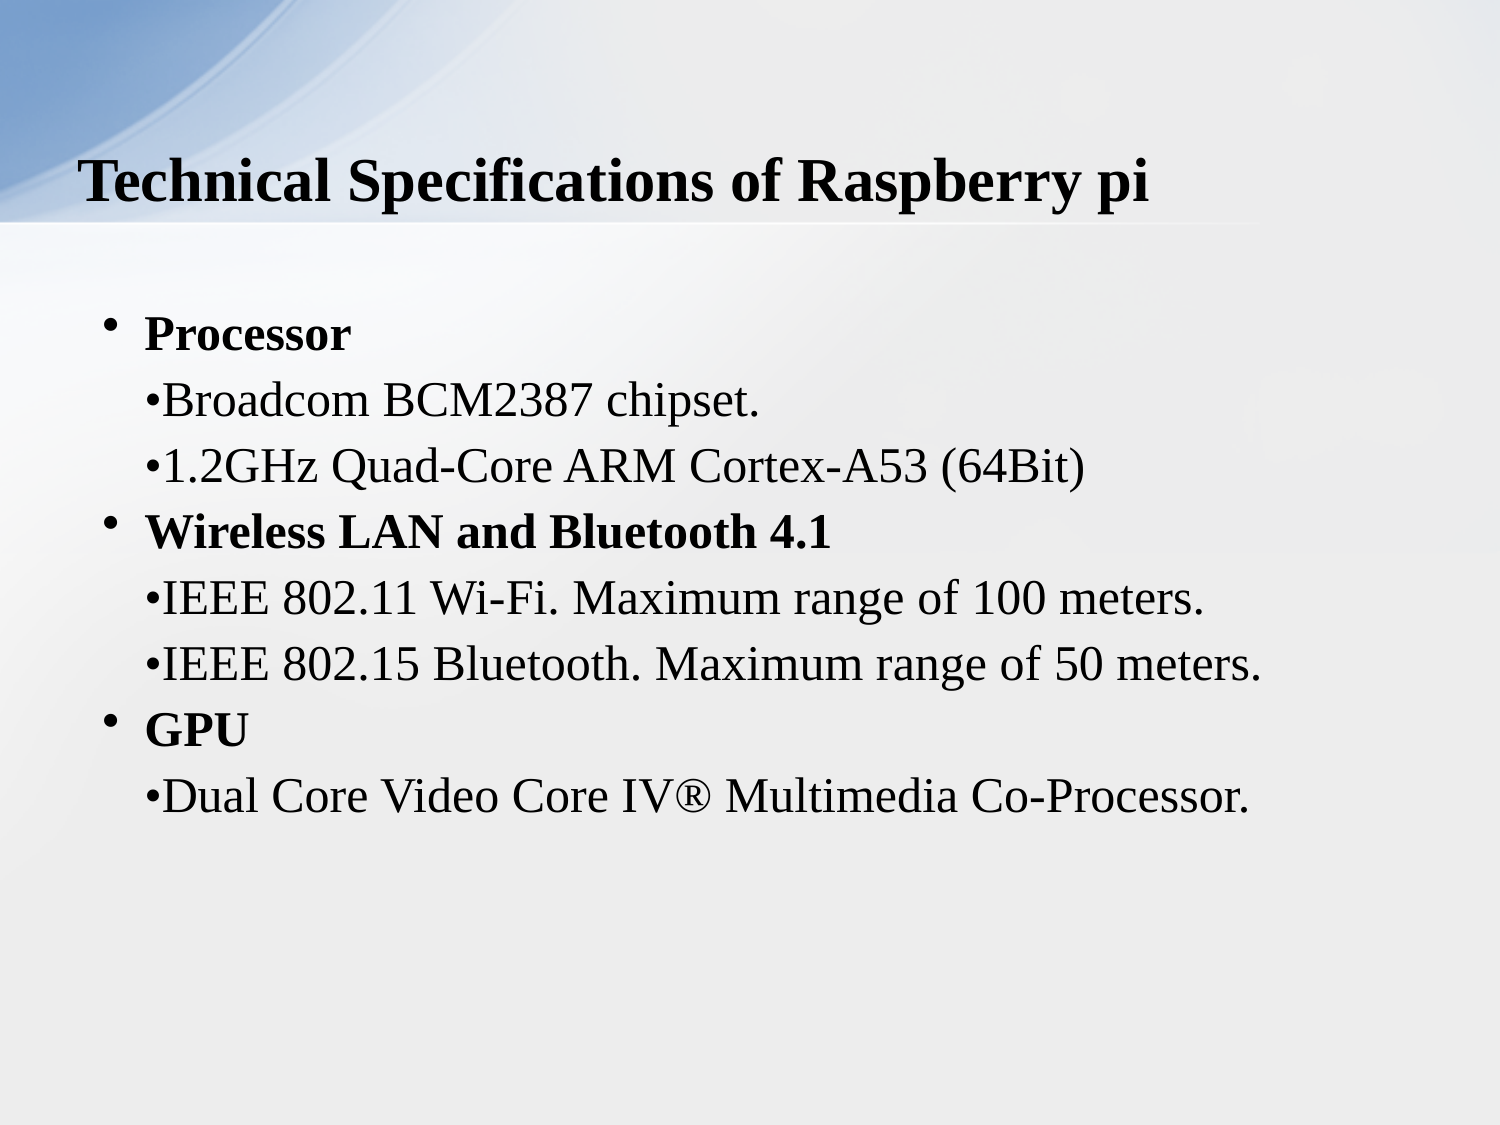

# Technical Specifications of Raspberry pi
Processor
	•Broadcom BCM2387 chipset.
 	•1.2GHz Quad-Core ARM Cortex-A53 (64Bit)
Wireless LAN and Bluetooth 4.1
	•IEEE 802.11 Wi-Fi. Maximum range of 100 meters.
	•IEEE 802.15 Bluetooth. Maximum range of 50 meters.
GPU
	•Dual Core Video Core IV® Multimedia Co-Processor.